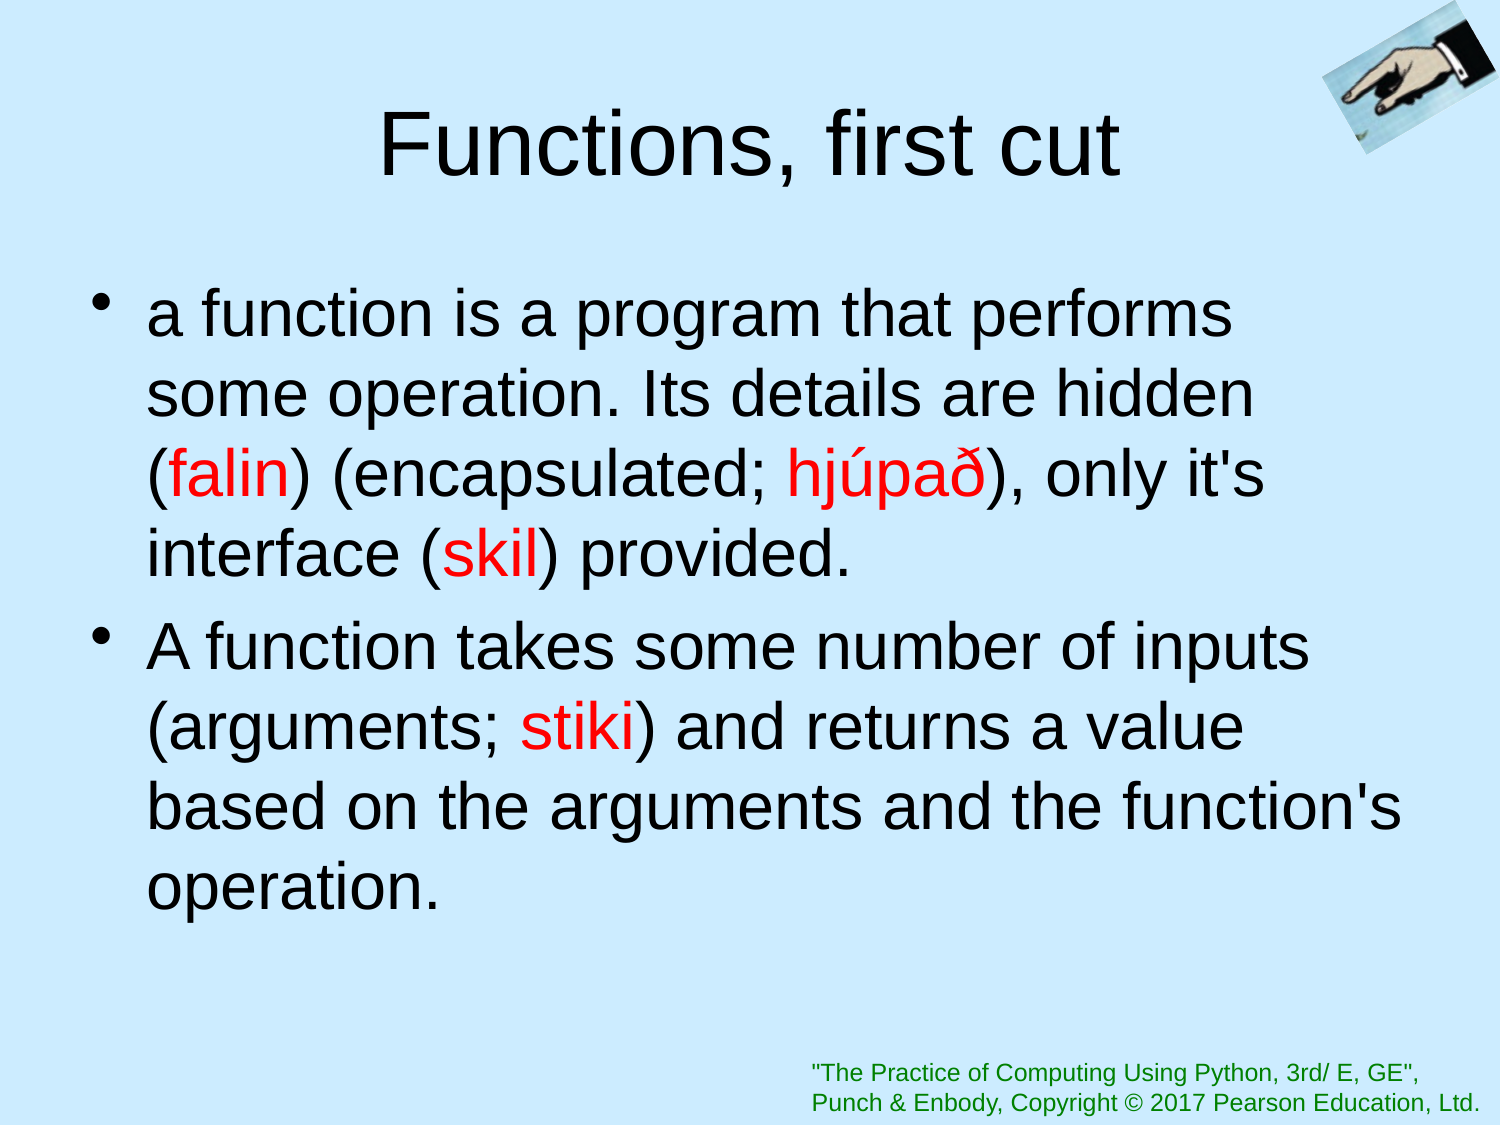

# Functions, first cut
a function is a program that performs some operation. Its details are hidden (falin) (encapsulated; hjúpað), only it's interface (skil) provided.
A function takes some number of inputs (arguments; stiki) and returns a value based on the arguments and the function's operation.